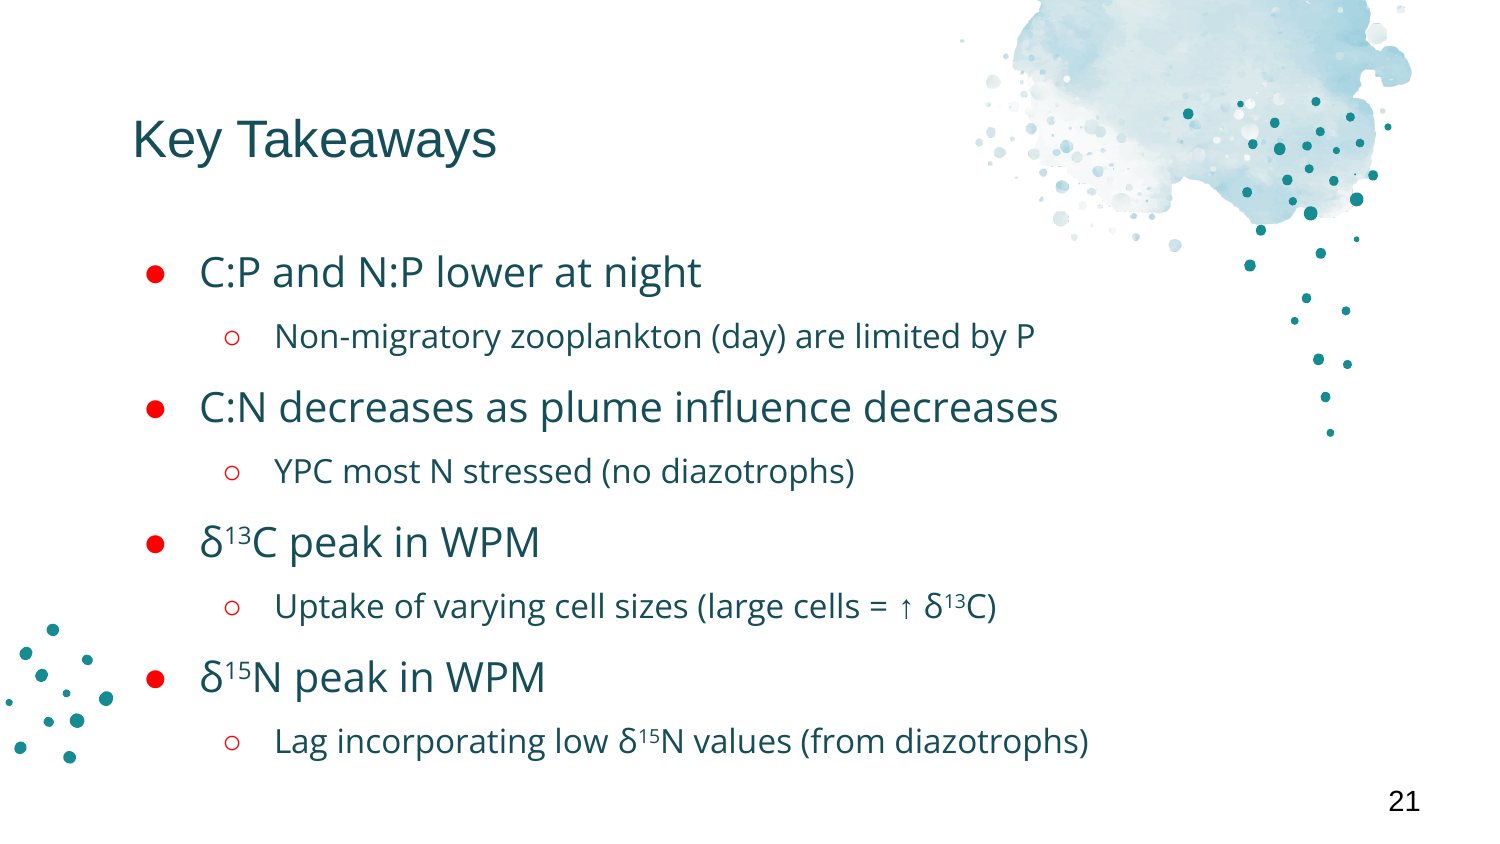

# Key Takeaways
C:P and N:P lower at night
Non-migratory zooplankton (day) are limited by P
C:N decreases as plume influence decreases
YPC most N stressed (no diazotrophs)
δ13C peak in WPM
Uptake of varying cell sizes (large cells = ↑ δ13C)
δ15N peak in WPM
Lag incorporating low δ15N values (from diazotrophs)

21